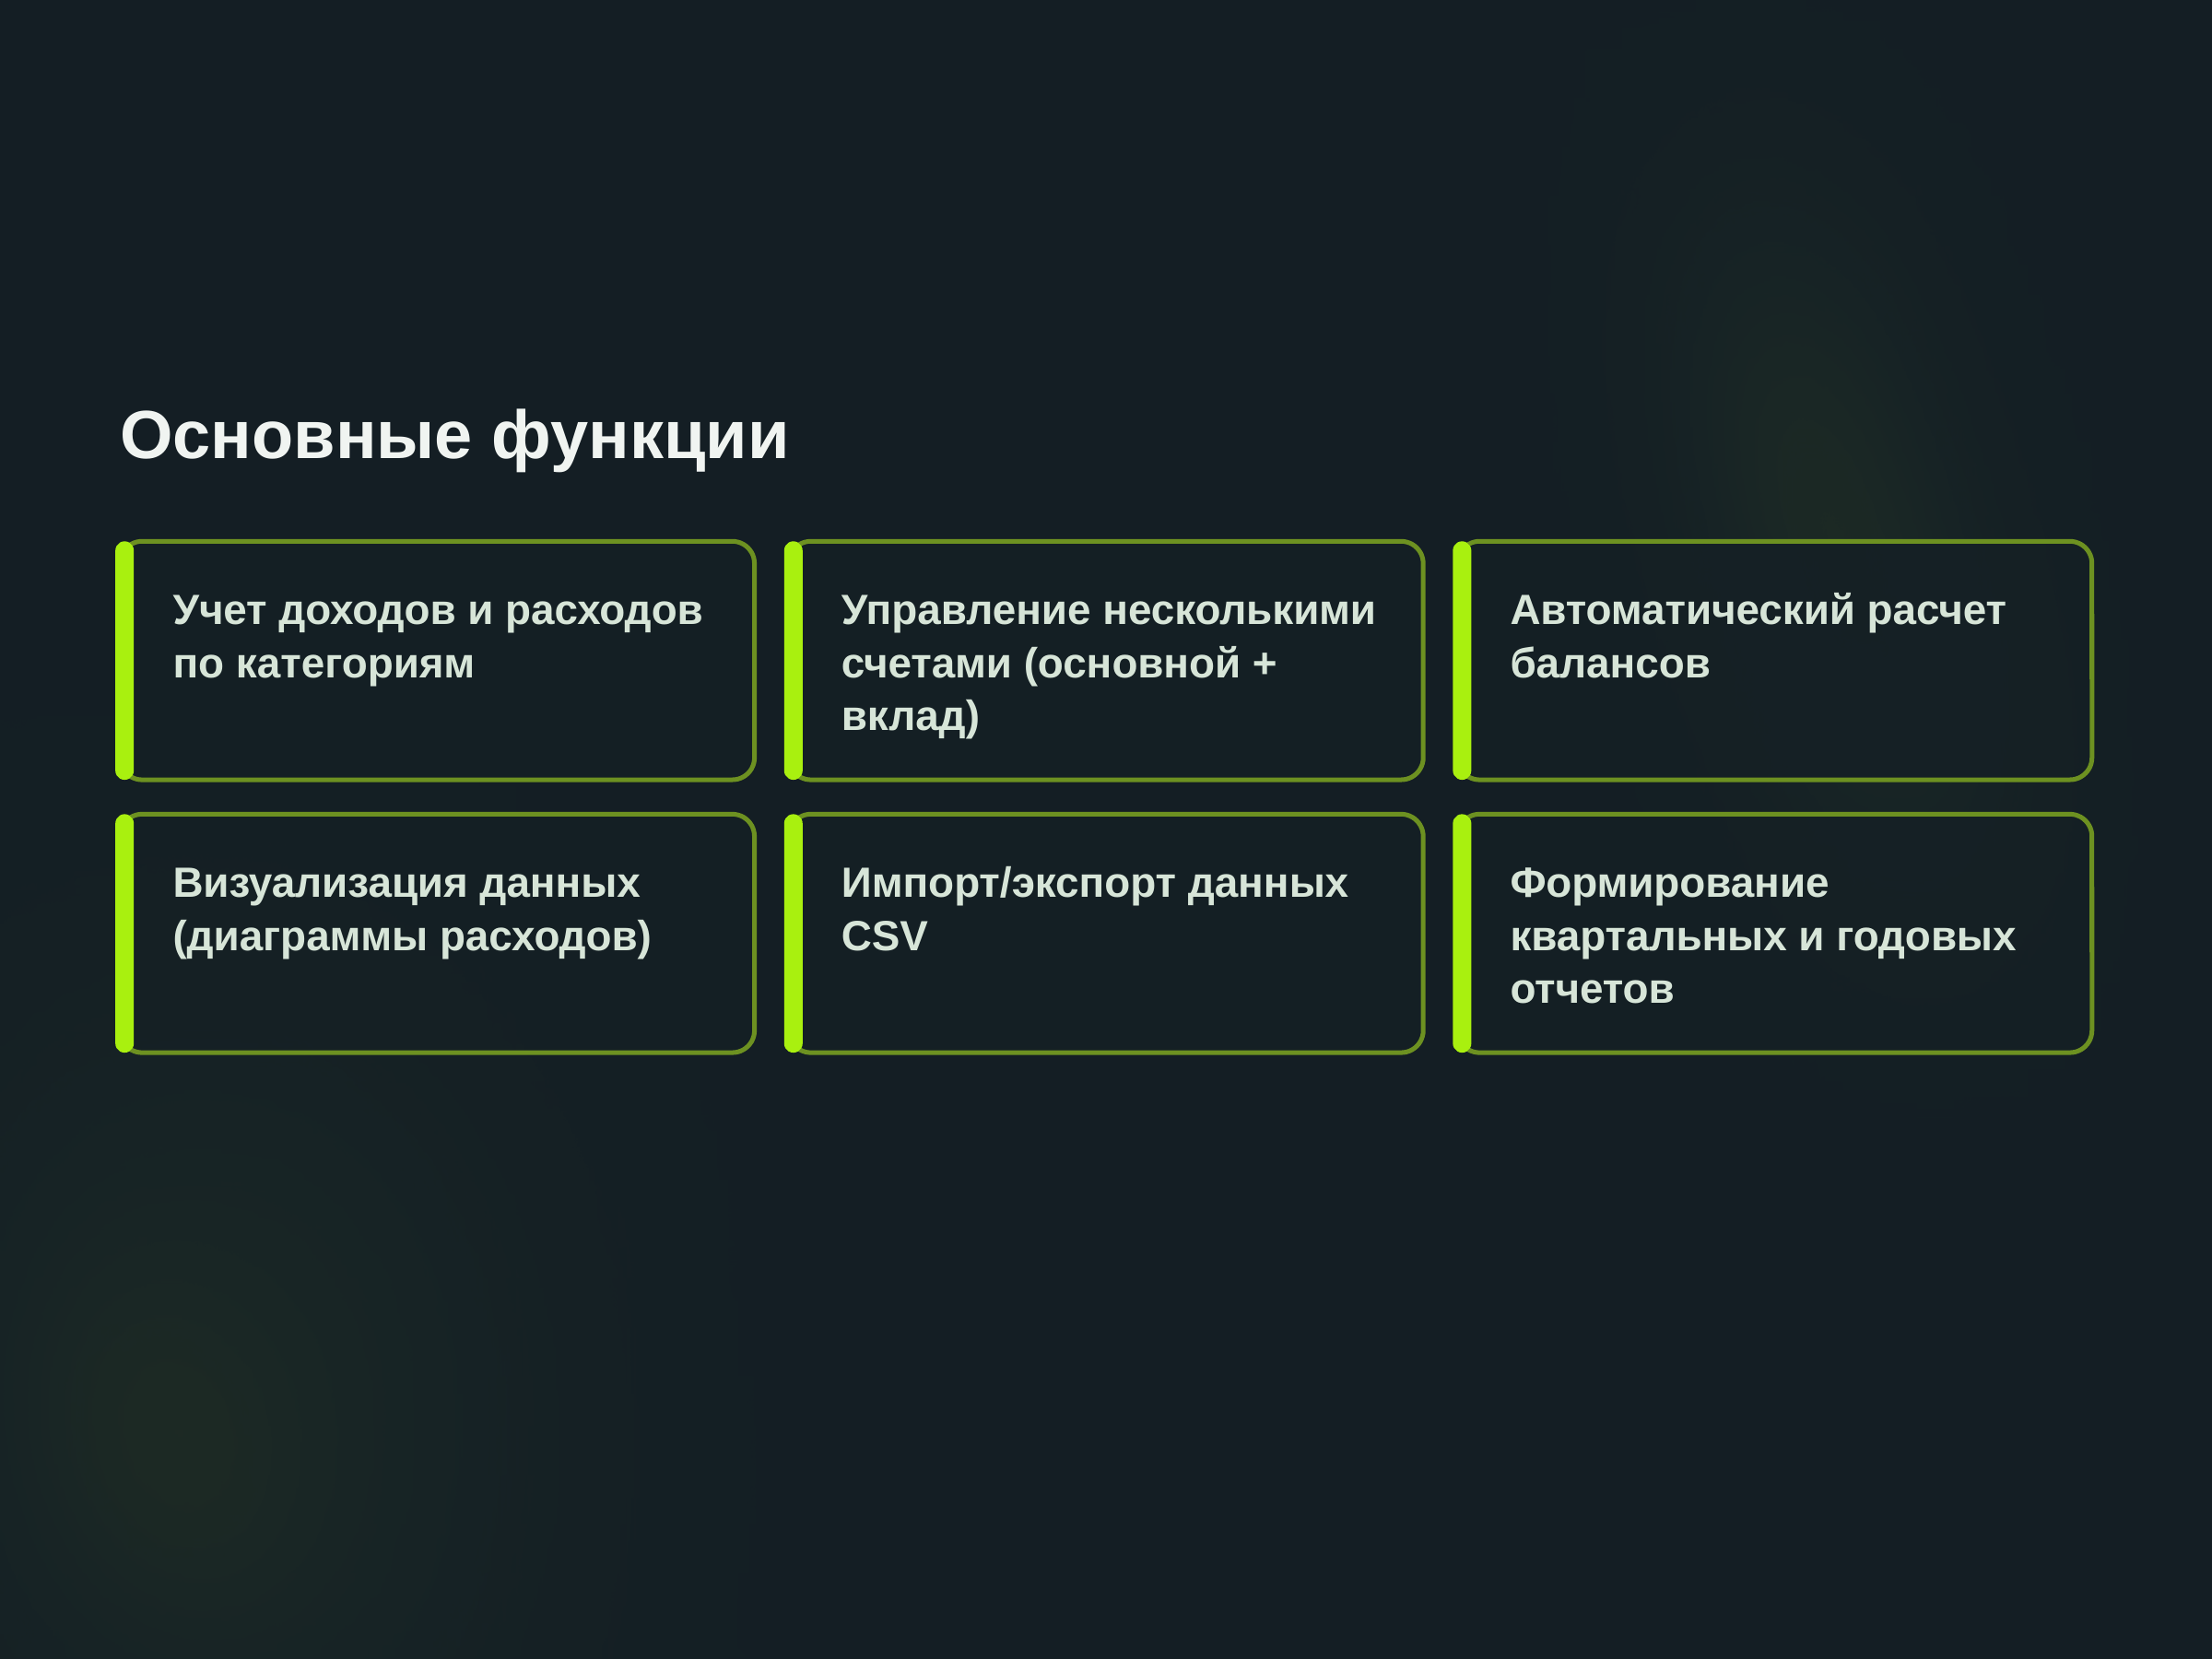

Основные функции

Учет доходов и расходов по категориям
Управление несколькими счетами (основной + вклад)
Автоматический расчет балансов

Визуализация данных (диаграммы расходов)
Импорт/экспорт данных CSV
Формирование квартальных и годовых отчетов